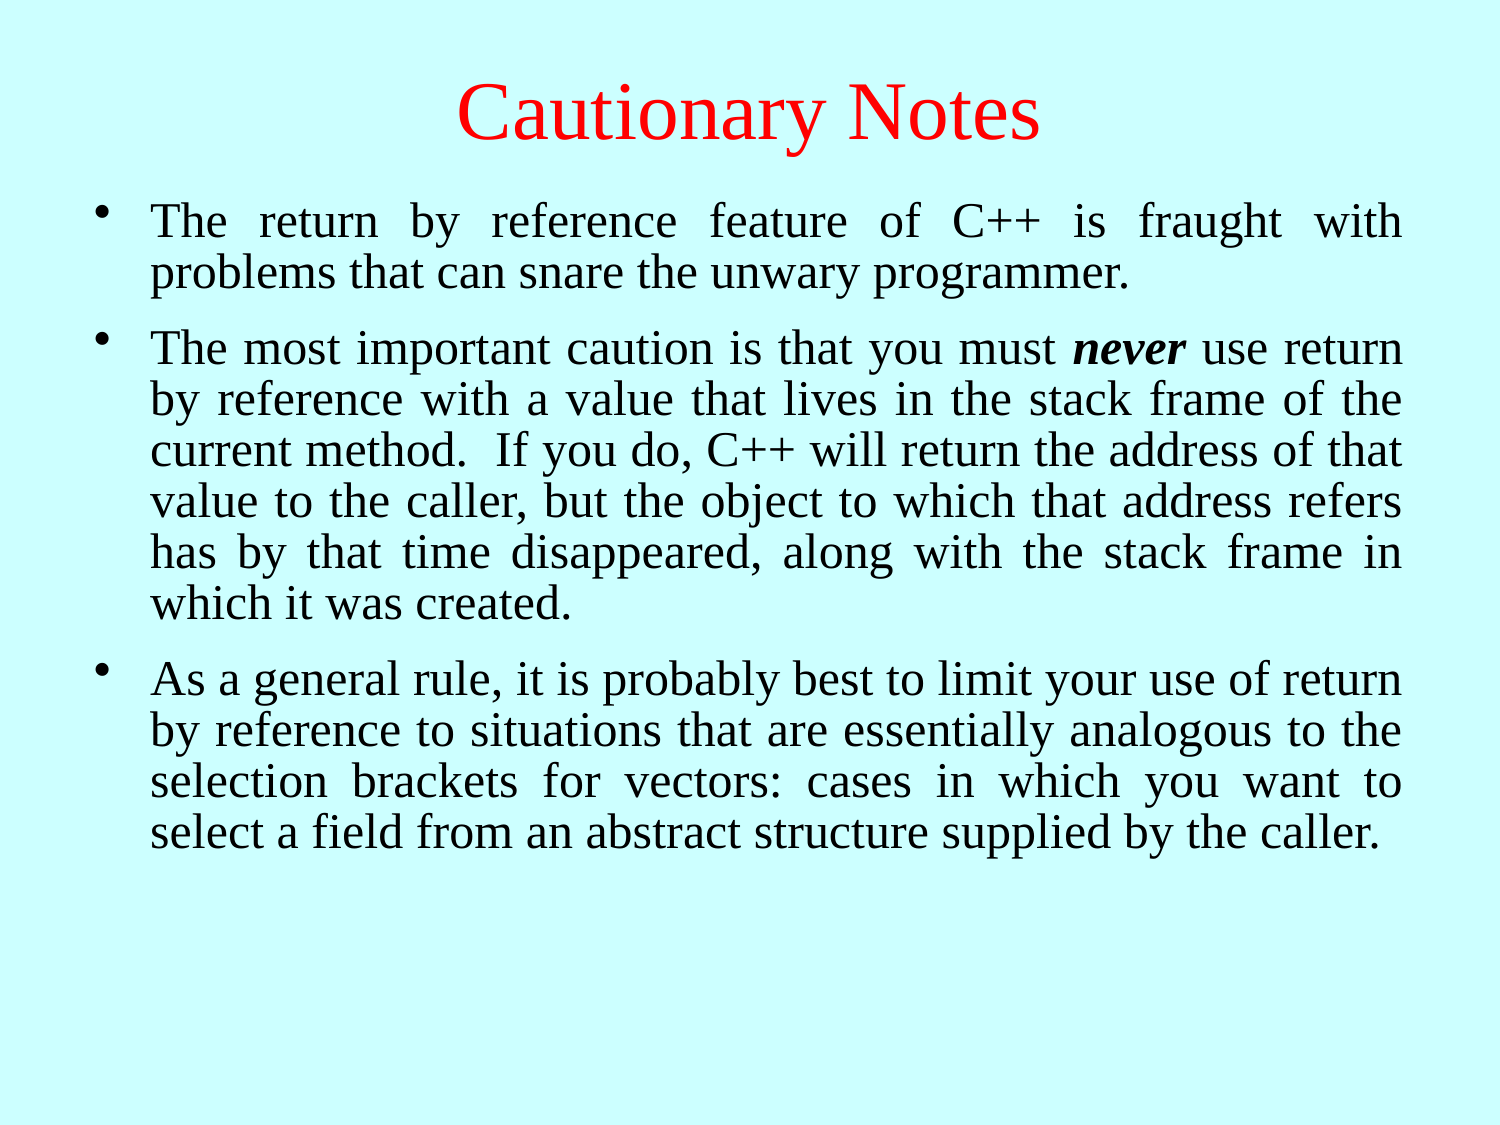

# Cautionary Notes
The return by reference feature of C++ is fraught with problems that can snare the unwary programmer.
The most important caution is that you must never use return by reference with a value that lives in the stack frame of the current method.  If you do, C++ will return the address of that value to the caller, but the object to which that address refers has by that time disappeared, along with the stack frame in which it was created.
As a general rule, it is probably best to limit your use of return by reference to situations that are essentially analogous to the selection brackets for vectors: cases in which you want to select a field from an abstract structure supplied by the caller.